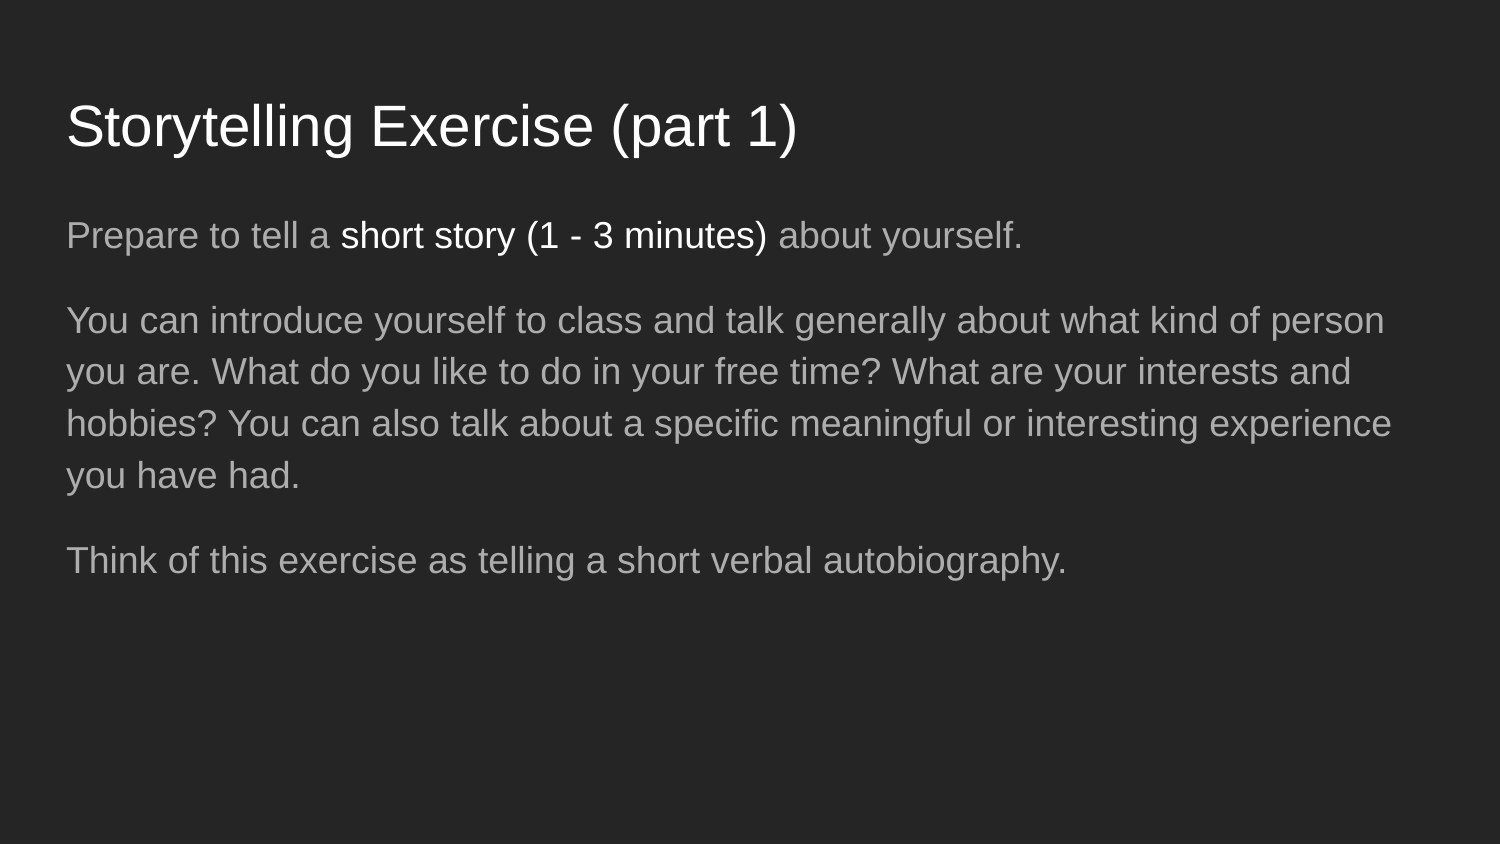

# Storytelling Exercise (part 1)
Prepare to tell a short story (1 - 3 minutes) about yourself.
You can introduce yourself to class and talk generally about what kind of person you are. What do you like to do in your free time? What are your interests and hobbies? You can also talk about a specific meaningful or interesting experience you have had.
Think of this exercise as telling a short verbal autobiography.